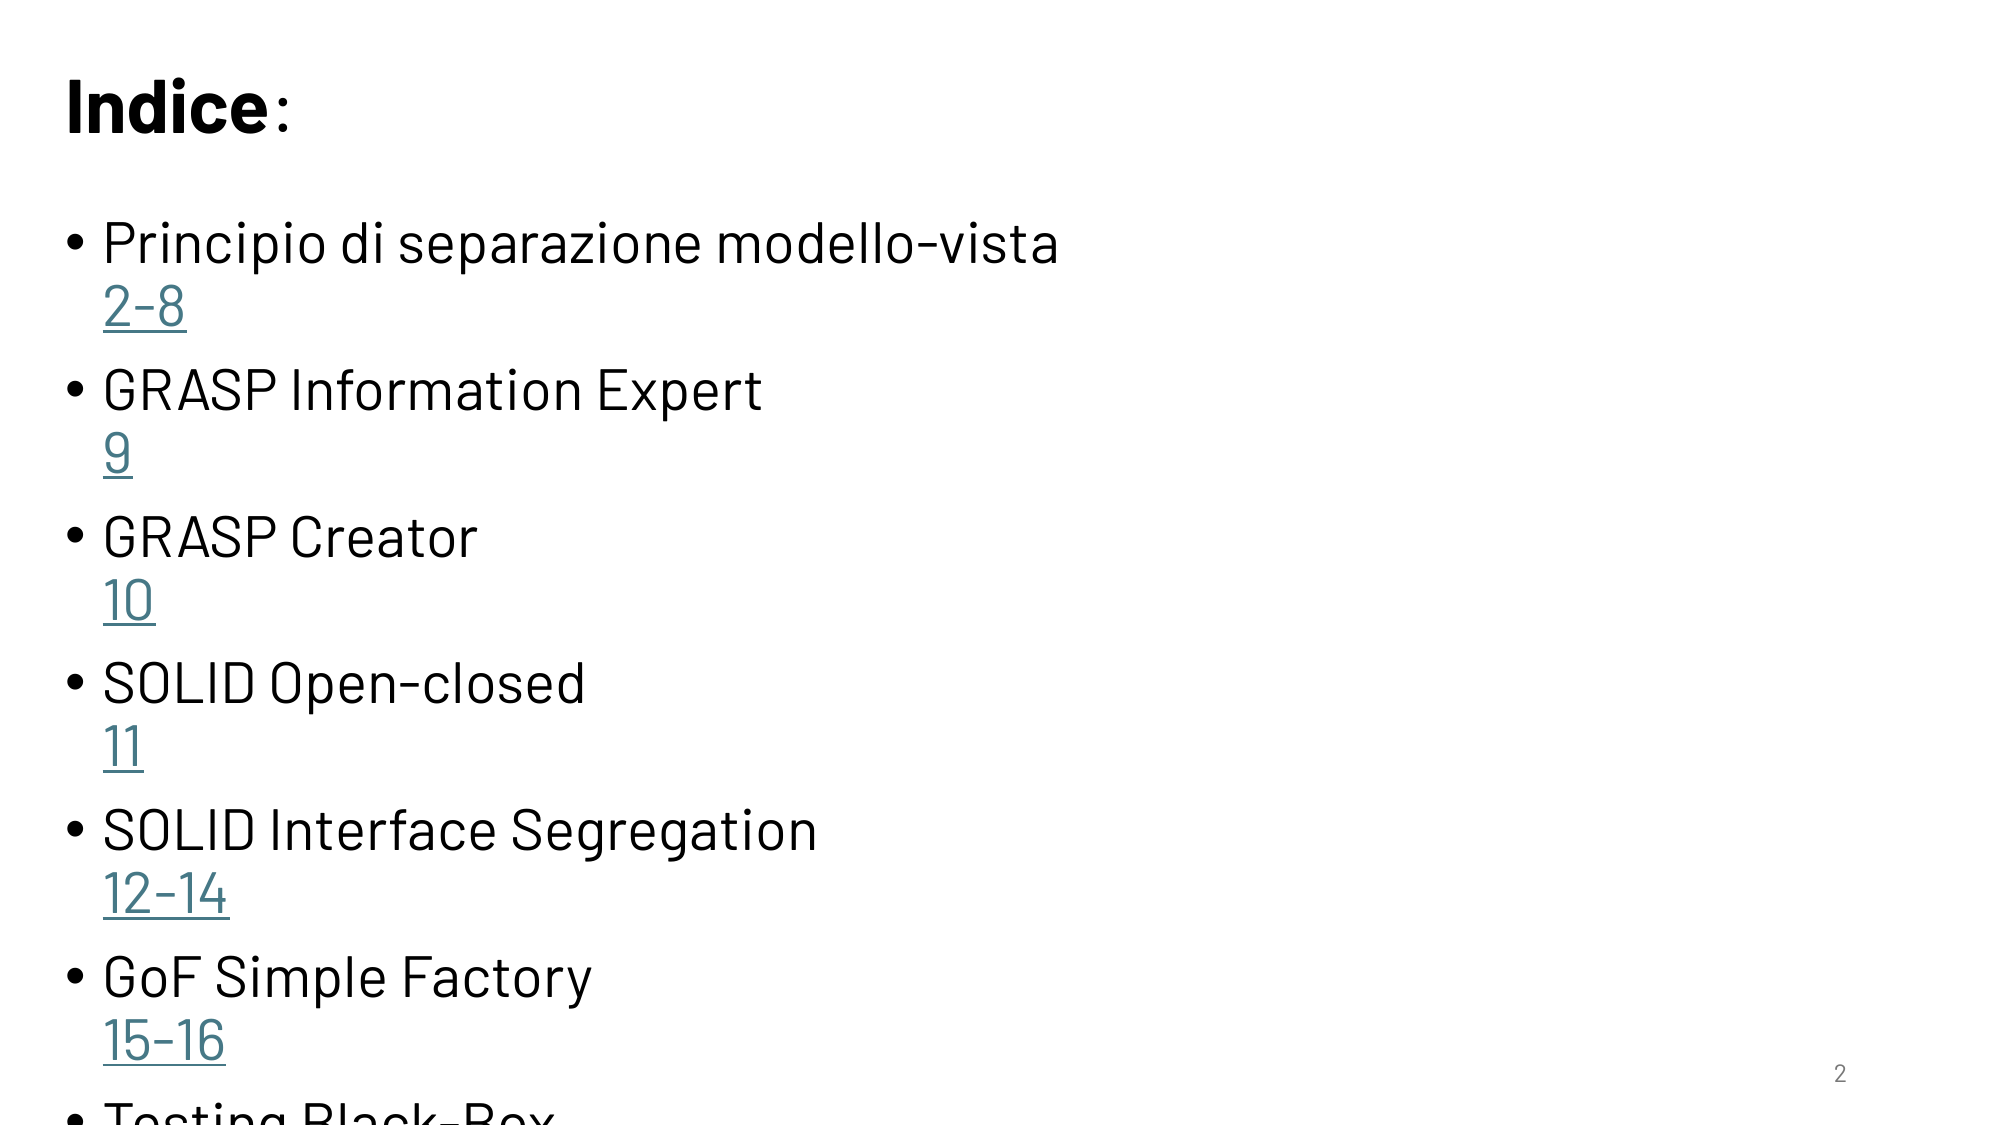

# Indice:
Principio di separazione modello-vista                          	                                    2-8
GRASP Information Expert							             9
GRASP Creator									           10
SOLID Open-closed								           11
SOLID Interface Segregation							     12-14
GoF Simple Factory 								     15-16
Testing Black-Box								           17
Refactoring Move Method							     18-20

2